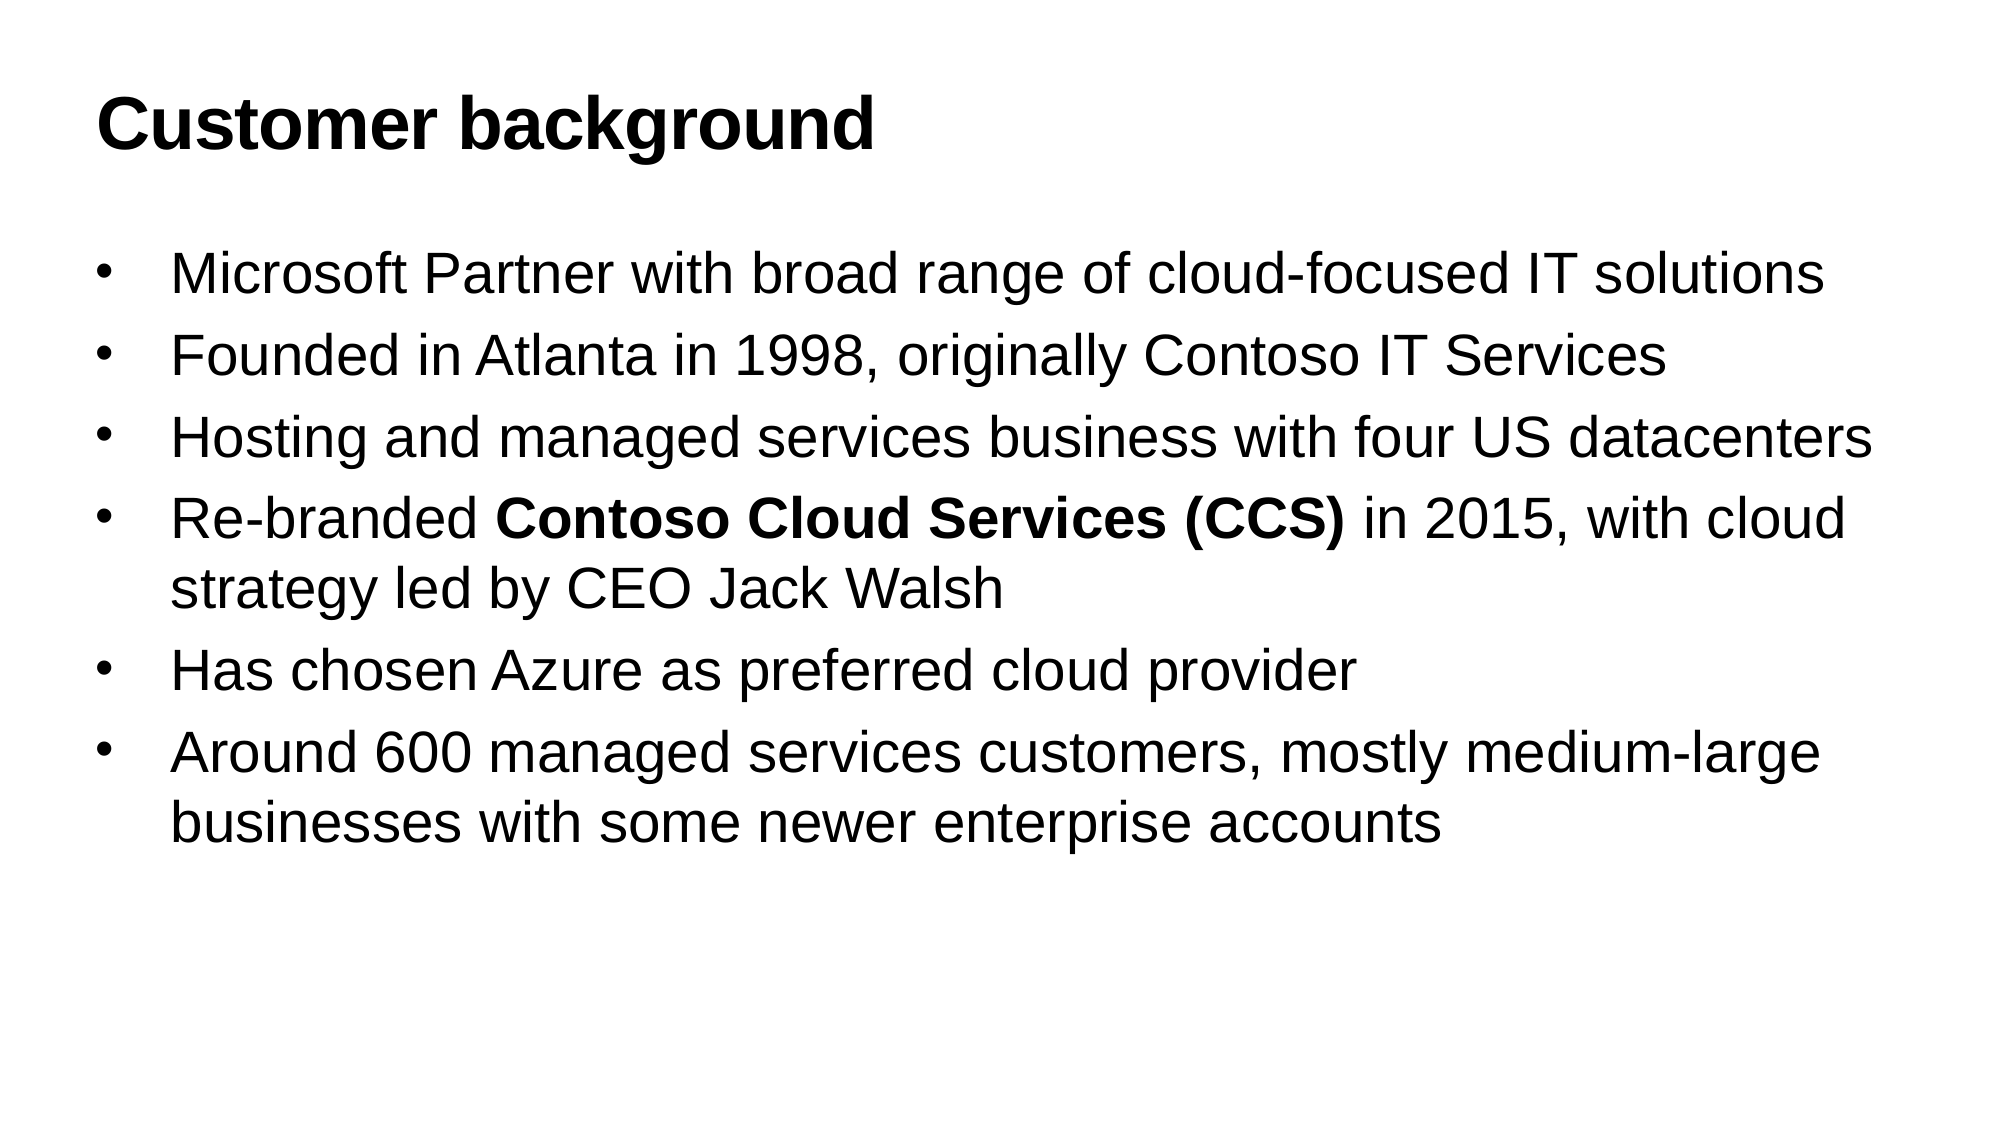

# Customer background
Microsoft Partner with broad range of cloud-focused IT solutions
Founded in Atlanta in 1998, originally Contoso IT Services
Hosting and managed services business with four US datacenters
Re-branded Contoso Cloud Services (CCS) in 2015, with cloud strategy led by CEO Jack Walsh
Has chosen Azure as preferred cloud provider
Around 600 managed services customers, mostly medium-large businesses with some newer enterprise accounts